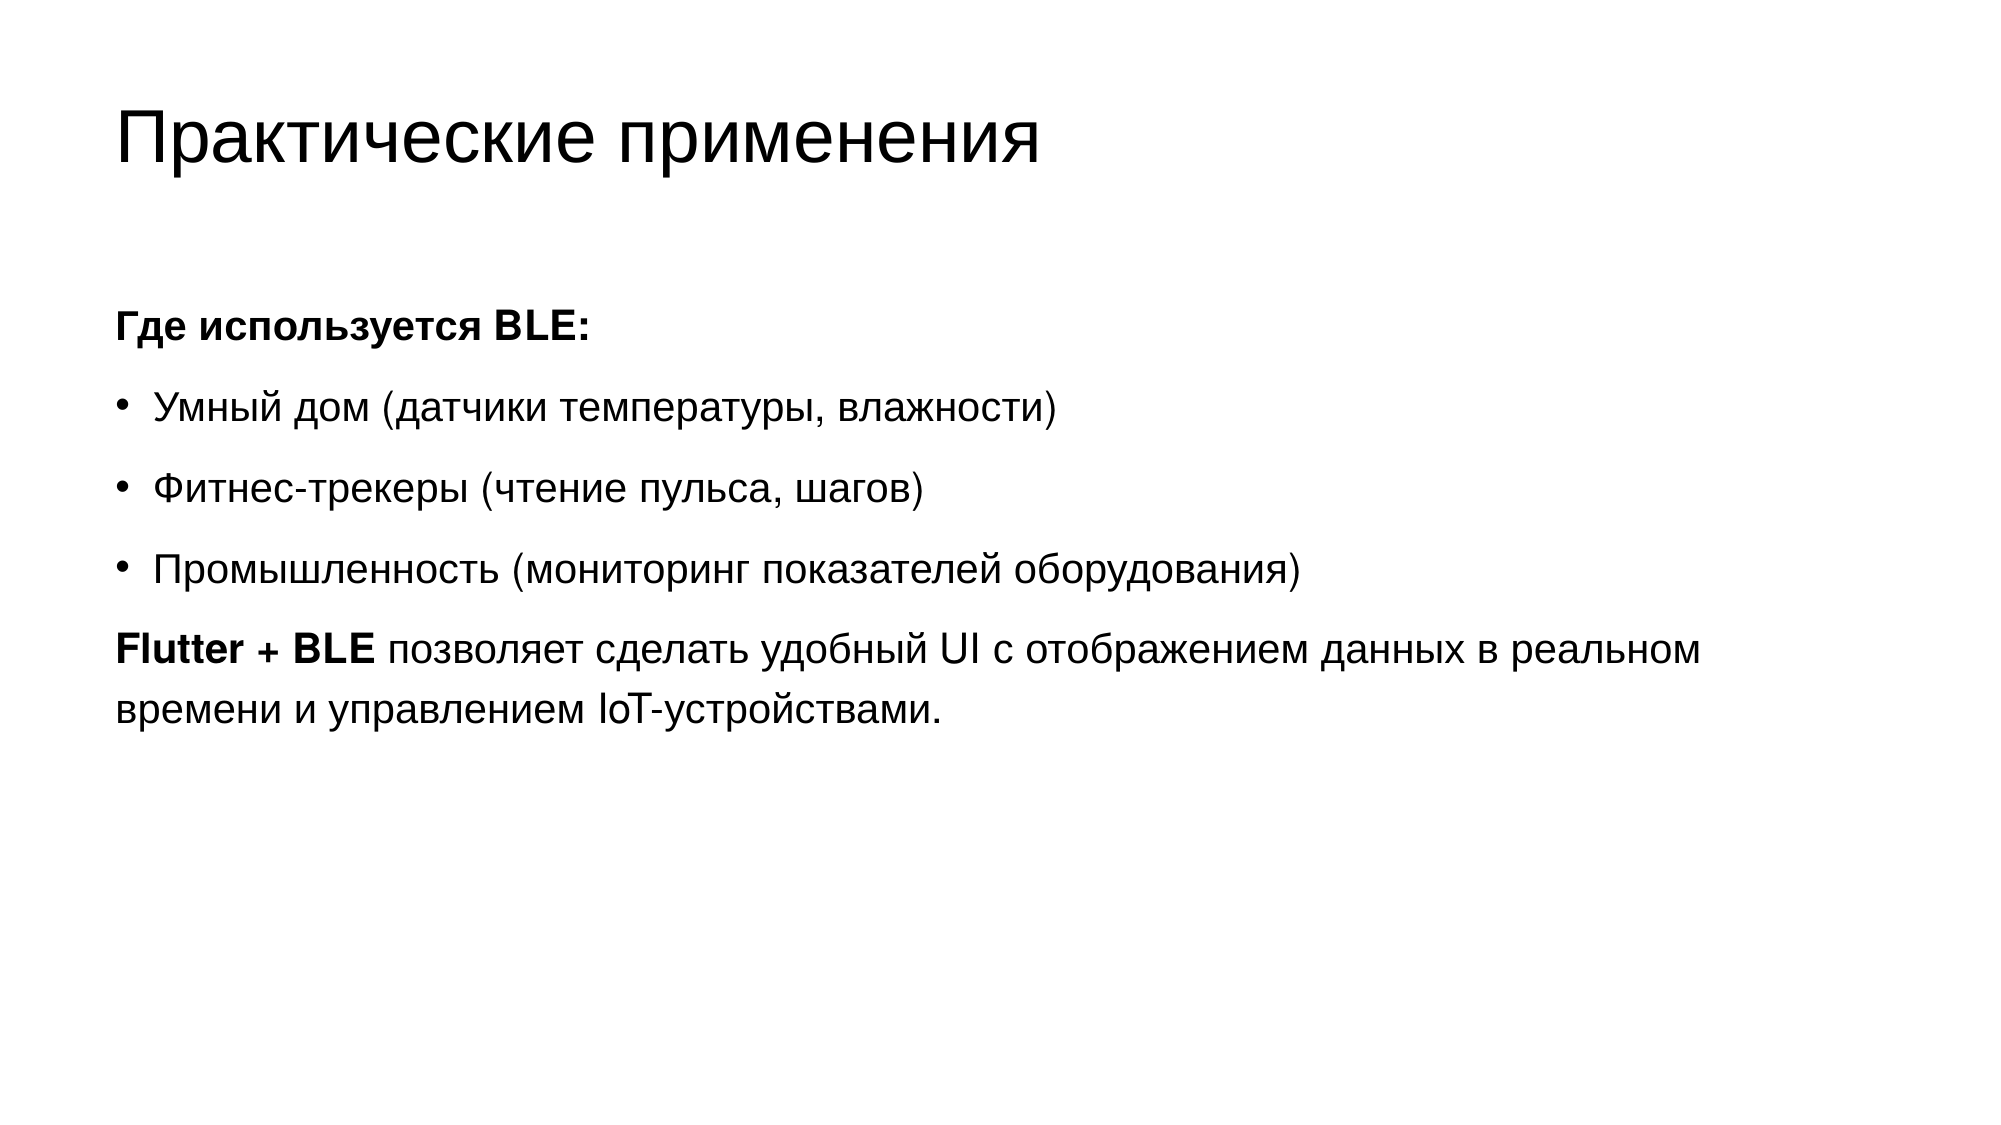

# Практические применения
Где используется BLE:
Умный дом (датчики температуры, влажности)
Фитнес-трекеры (чтение пульса, шагов)
Промышленность (мониторинг показателей оборудования)
Flutter + BLE позволяет сделать удобный UI с отображением данных в реальном времени и управлением IoT-устройствами.